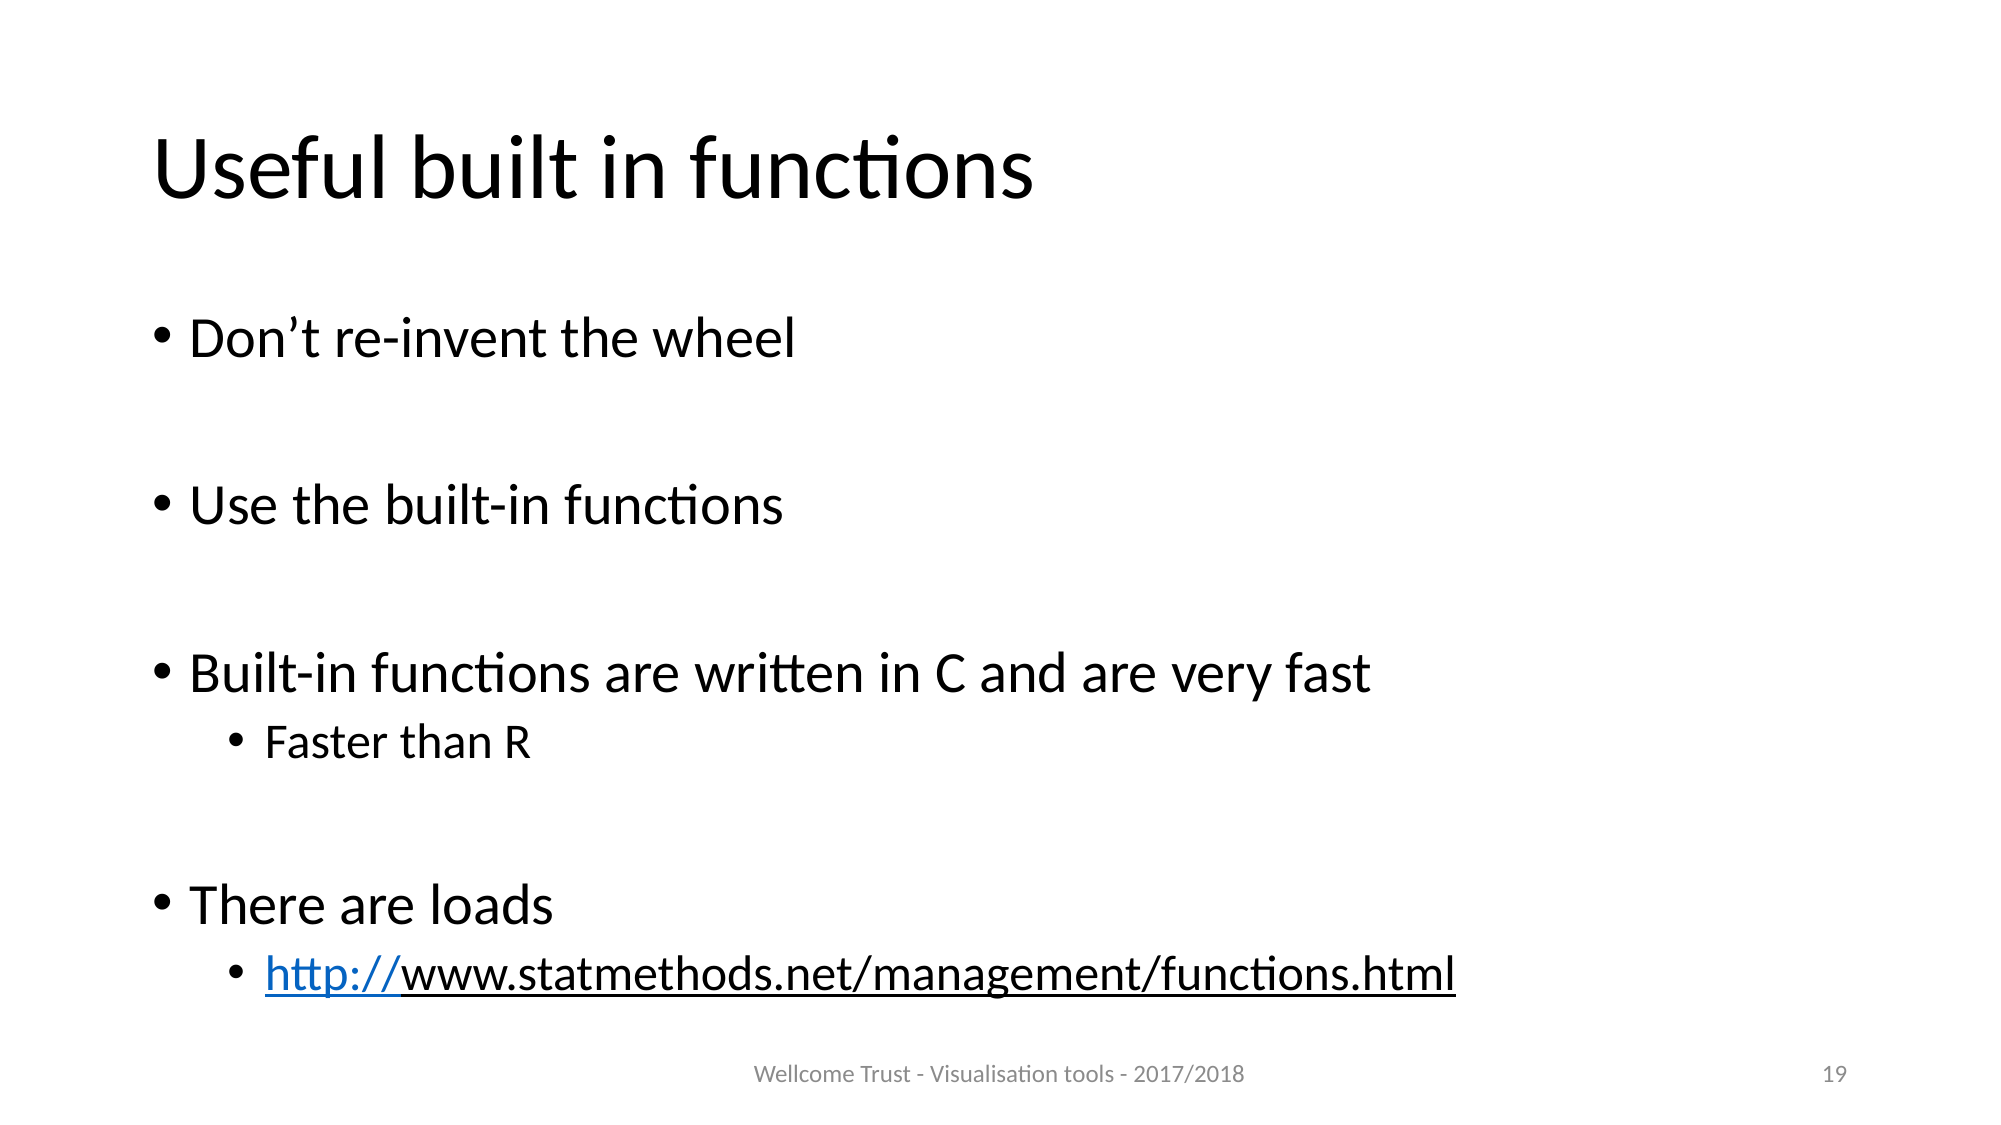

# Useful built in functions
Don’t re-invent the wheel

Use the built-in functions

Built-in functions are written in C and are very fast
Faster than R

There are loads
http://www.statmethods.net/management/functions.html
Wellcome Trust - Visualisation tools - 2017/2018
19